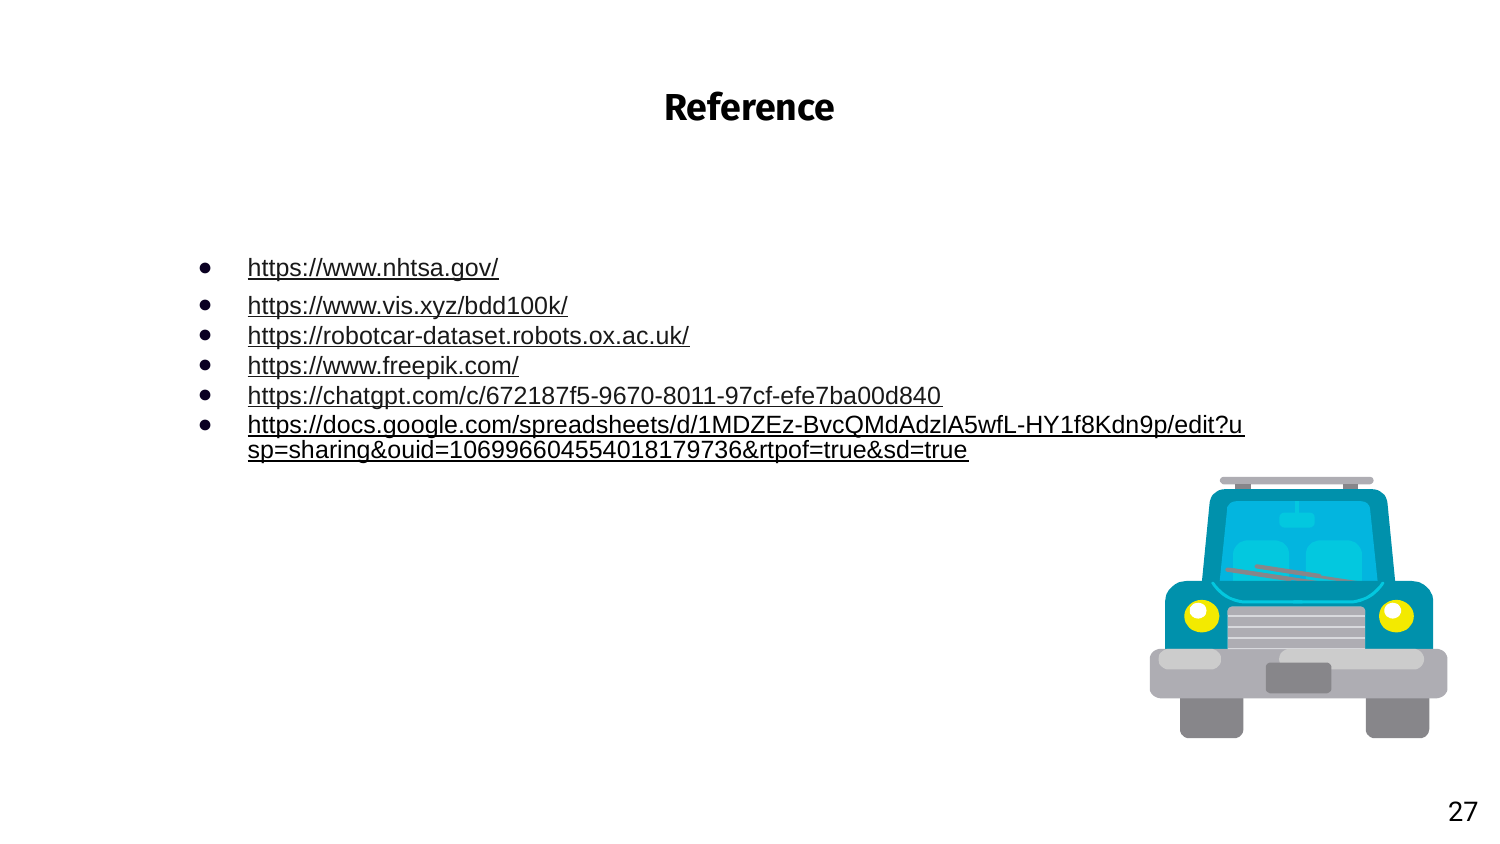

#
Reference
https://www.nhtsa.gov/
https://www.vis.xyz/bdd100k/
https://robotcar-dataset.robots.ox.ac.uk/
https://www.freepik.com/
https://chatgpt.com/c/672187f5-9670-8011-97cf-efe7ba00d840
https://docs.google.com/spreadsheets/d/1MDZEz-BvcQMdAdzlA5wfL-HY1f8Kdn9p/edit?usp=sharing&ouid=106996604554018179736&rtpof=true&sd=true

27